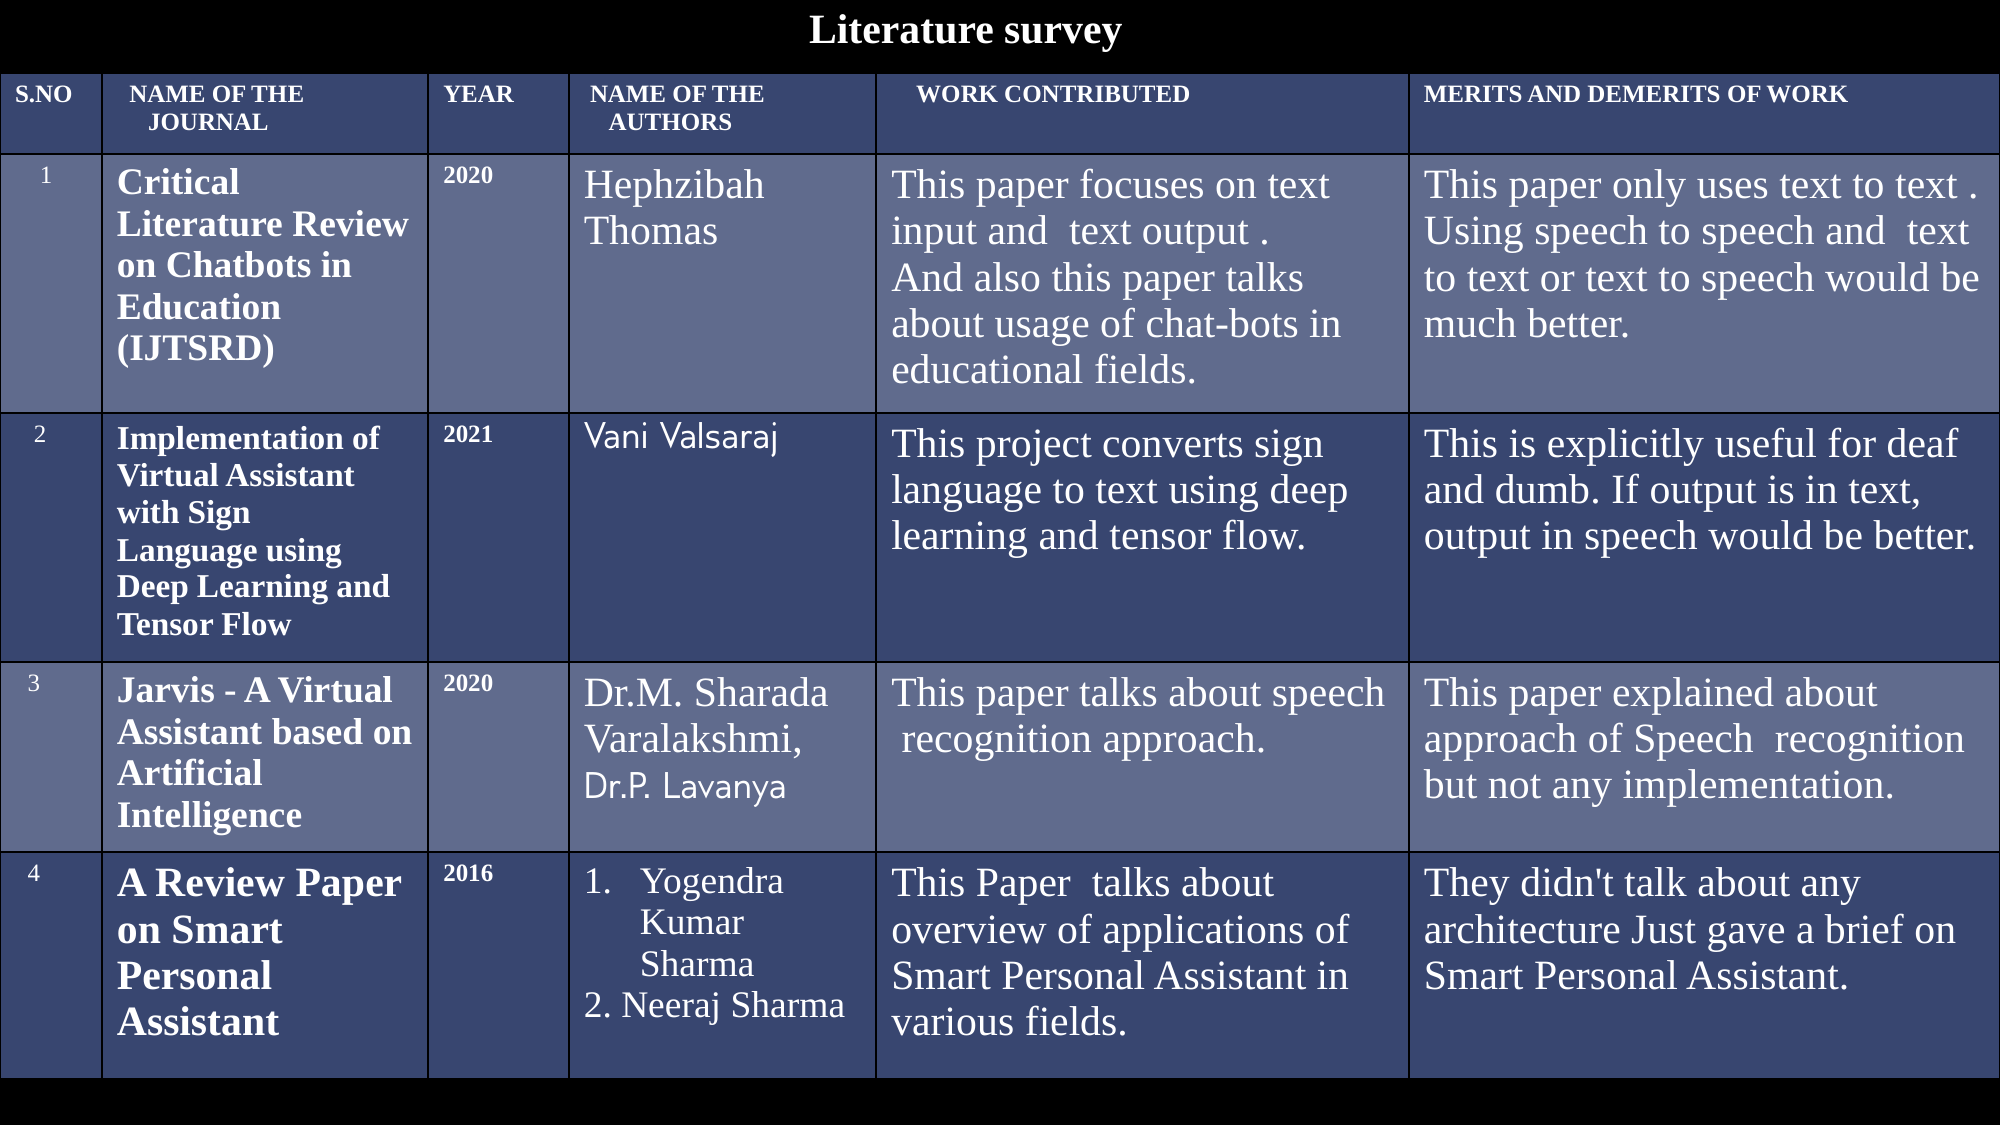

Literature survey
| S.NO | NAME OF THE JOURNAL | YEAR | NAME OF THE AUTHORS | WORK CONTRIBUTED | MERITS AND DEMERITS OF WORK |
| --- | --- | --- | --- | --- | --- |
| 1 | Critical Literature Review on Chatbots in Education (IJTSRD) | 2020 | Hephzibah Thomas | This paper focuses on text input and text output . And also this paper talks about usage of chat-bots in educational fields. | This paper only uses text to text . Using speech to speech and text to text or text to speech would be much better. |
| 2 | Implementation of Virtual Assistant with Sign Language using Deep Learning and Tensor Flow | 2021 | Vani Valsaraj | This project converts sign language to text using deep learning and tensor flow. | This is explicitly useful for deaf and dumb. If output is in text, output in speech would be better. |
| 3 | Jarvis - A Virtual Assistant based on Artificial Intelligence | 2020 | Dr.M. Sharada Varalakshmi, Dr.P. Lavanya | This paper talks about speech recognition approach. | This paper explained about approach of Speech recognition but not any implementation. |
| 4 | A Review Paper on Smart Personal Assistant | 2016 | Yogendra Kumar Sharma Neeraj Sharma | This Paper talks about overview of applications of Smart Personal Assistant in various fields. | They didn't talk about any architecture Just gave a brief on Smart Personal Assistant. |